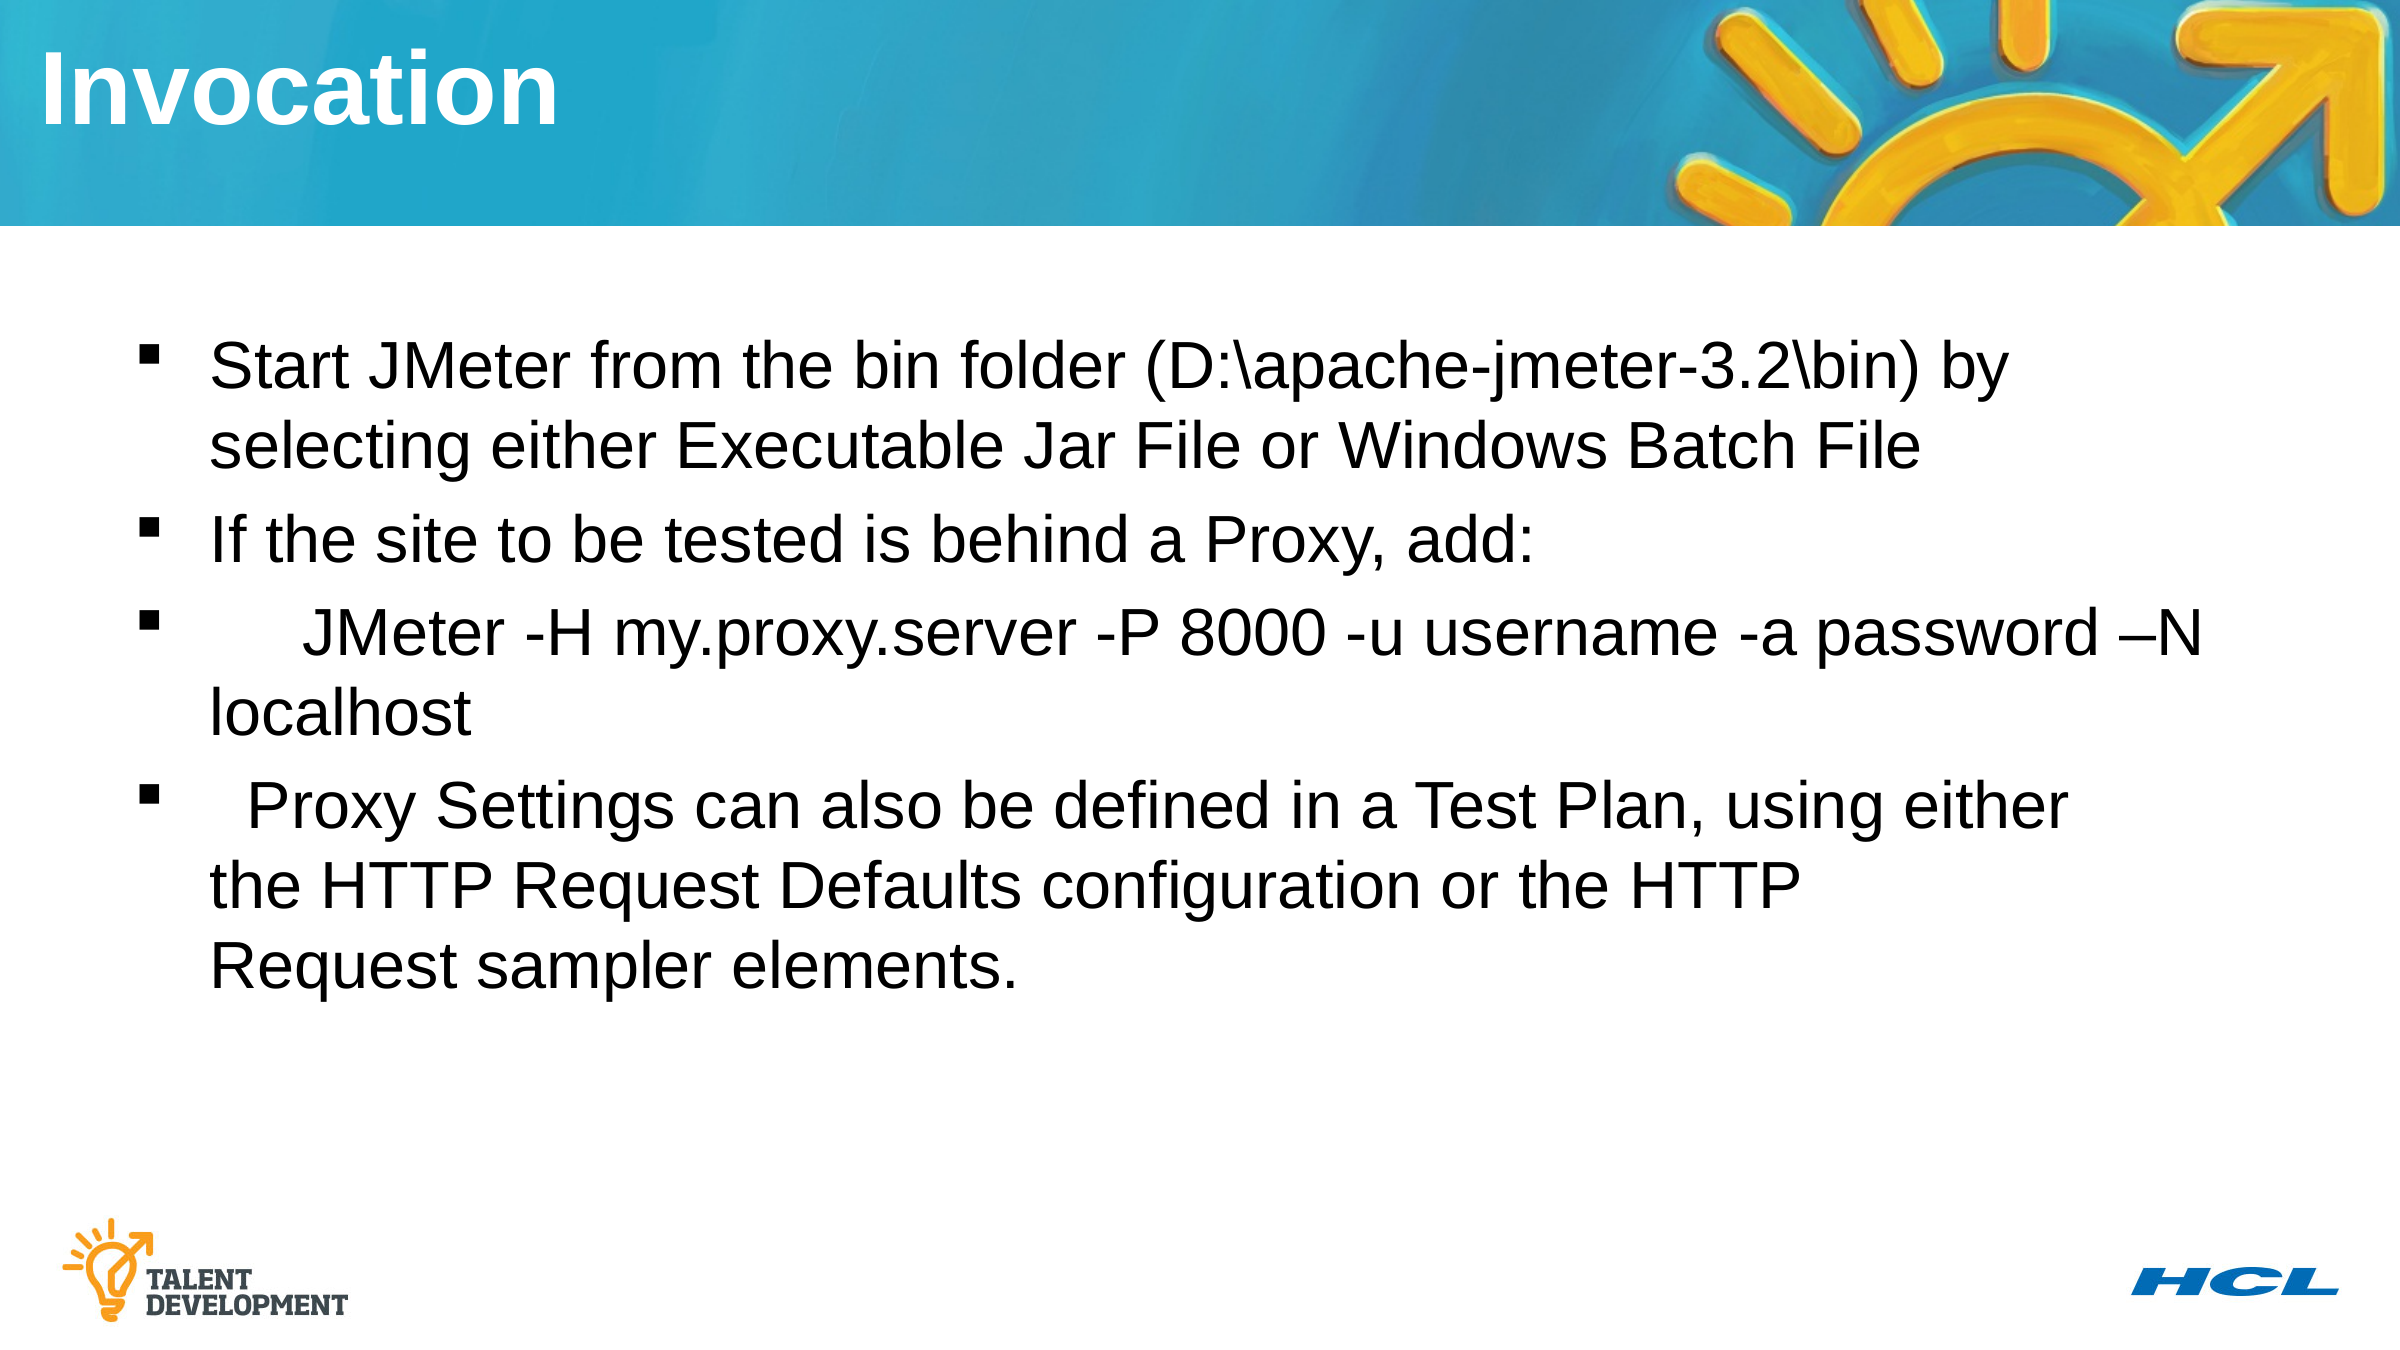

Invocation

Start JMeter from the bin folder (D:\apache-jmeter-3.2\bin) by selecting either Executable Jar File or Windows Batch File
If the site to be tested is behind a Proxy, add:
     JMeter -H my.proxy.server -P 8000 -u username -a password –N localhost
  Proxy Settings can also be defined in a Test Plan, using either the HTTP Request Defaults configuration or the HTTP Request sampler elements.